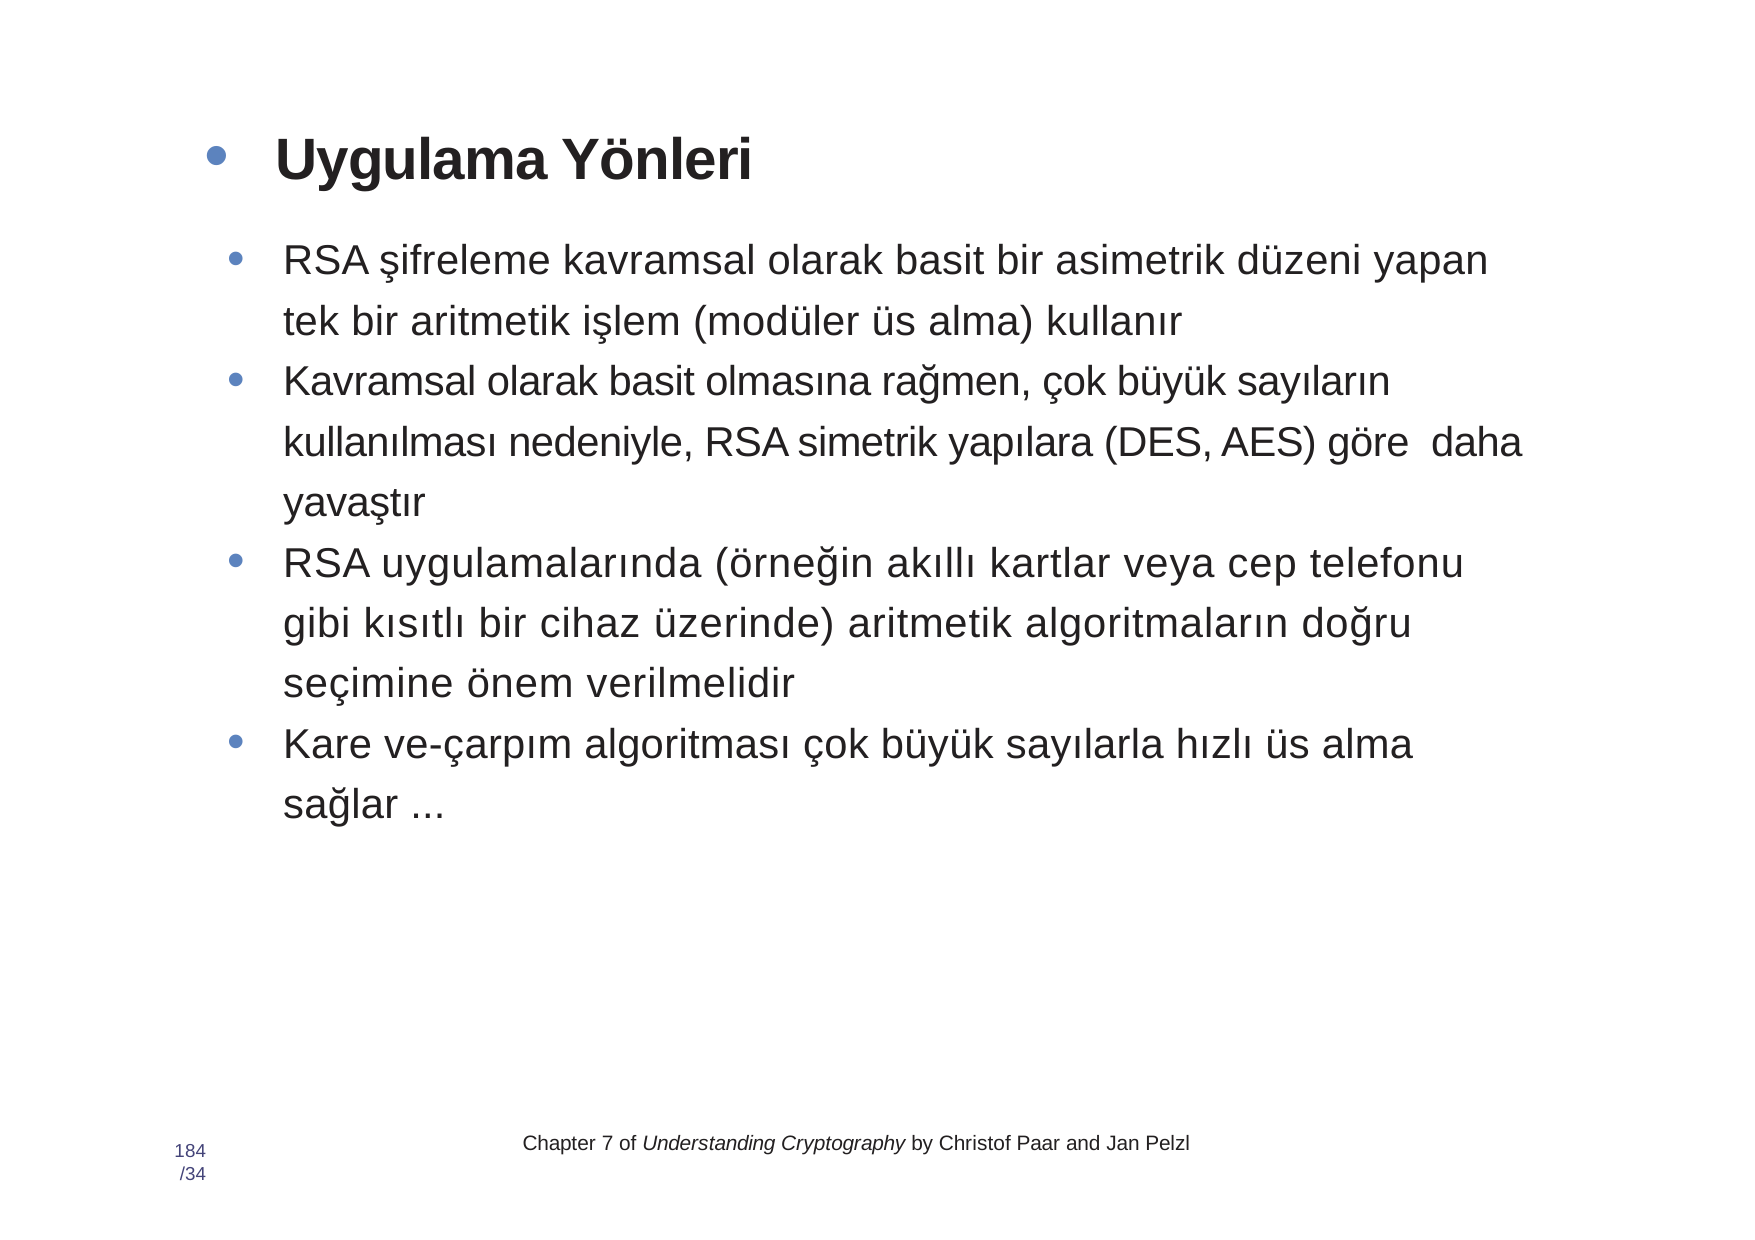

# •Uygulama Yönleri
RSA şifreleme kavramsal olarak basit bir asimetrik düzeni yapan tek bir aritmetik işlem (modüler üs alma) kullanır
Kavramsal olarak basit olmasına rağmen, çok büyük sayıların  kullanılması nedeniyle, RSA simetrik yapılara (DES, AES) göre  daha yavaştır
RSA uygulamalarında (örneğin akıllı kartlar veya cep telefonu gibi kısıtlı bir cihaz üzerinde) aritmetik algoritmaların doğru seçimine önem verilmelidir
Kare ve-çarpım algoritması çok büyük sayılarla hızlı üs alma sağlar ...
Chapter 7 of Understanding Cryptography by Christof Paar and Jan Pelzl
184 /34